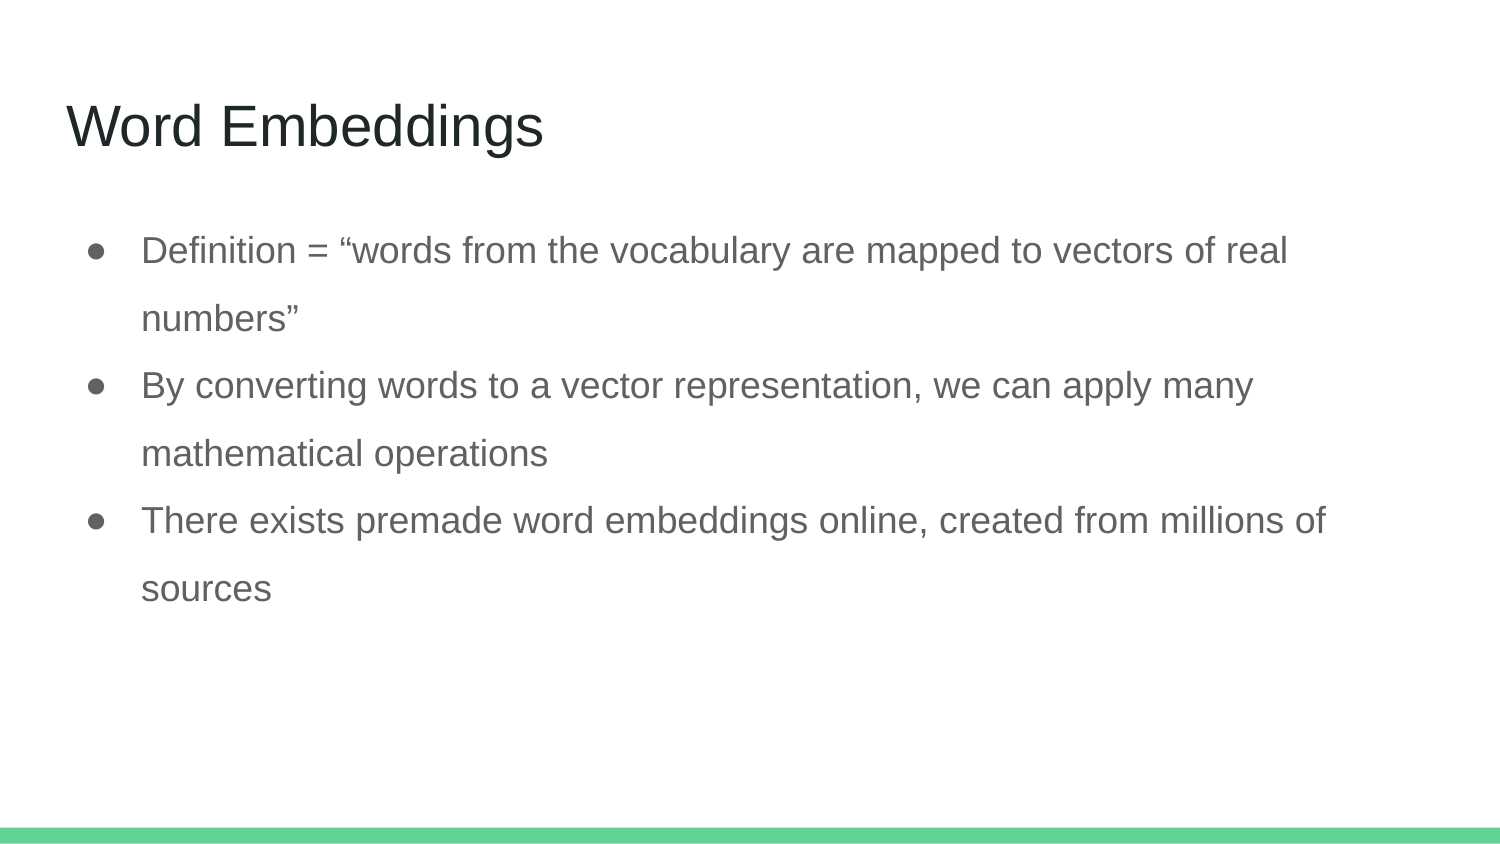

# Word Embeddings
Definition = “words from the vocabulary are mapped to vectors of real numbers”
By converting words to a vector representation, we can apply many mathematical operations
There exists premade word embeddings online, created from millions of sources